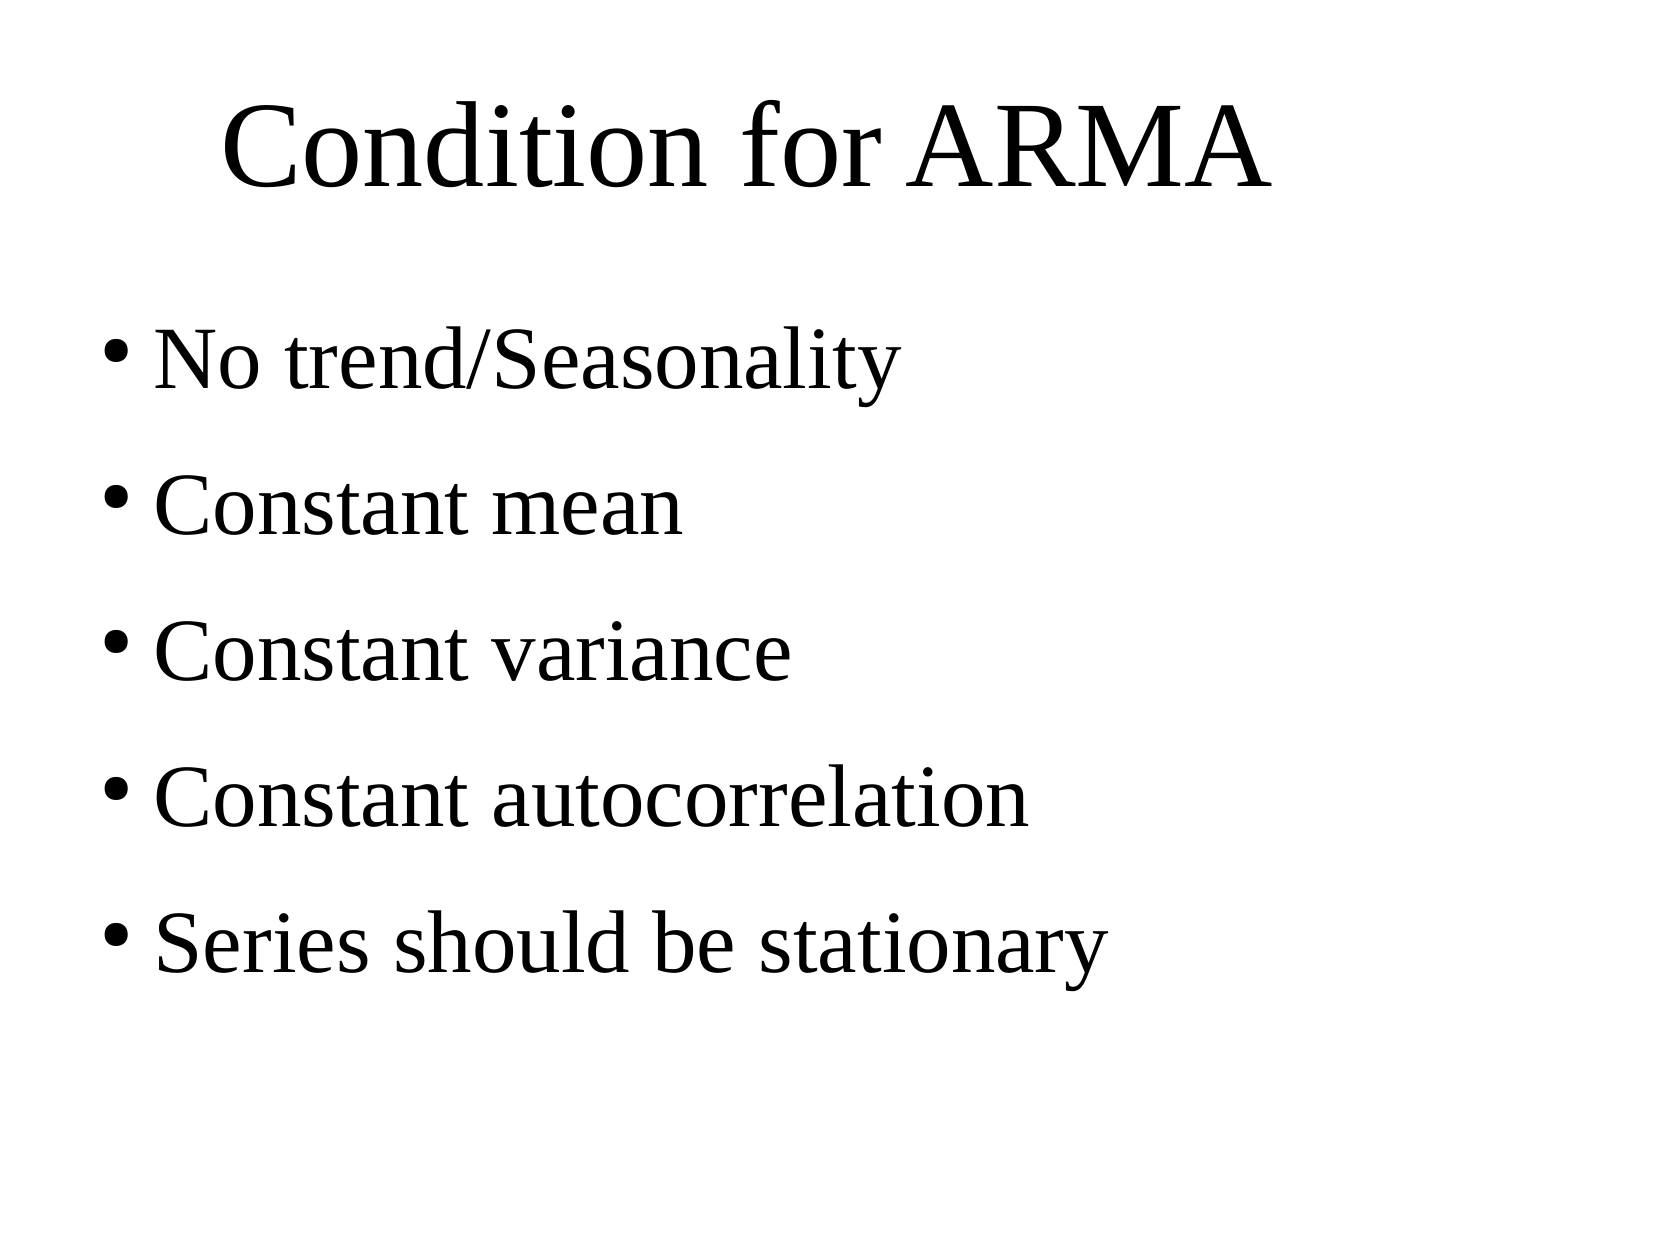

Condition for ARMA
No trend/Seasonality
Constant mean
Constant variance
Constant autocorrelation
Series should be stationary